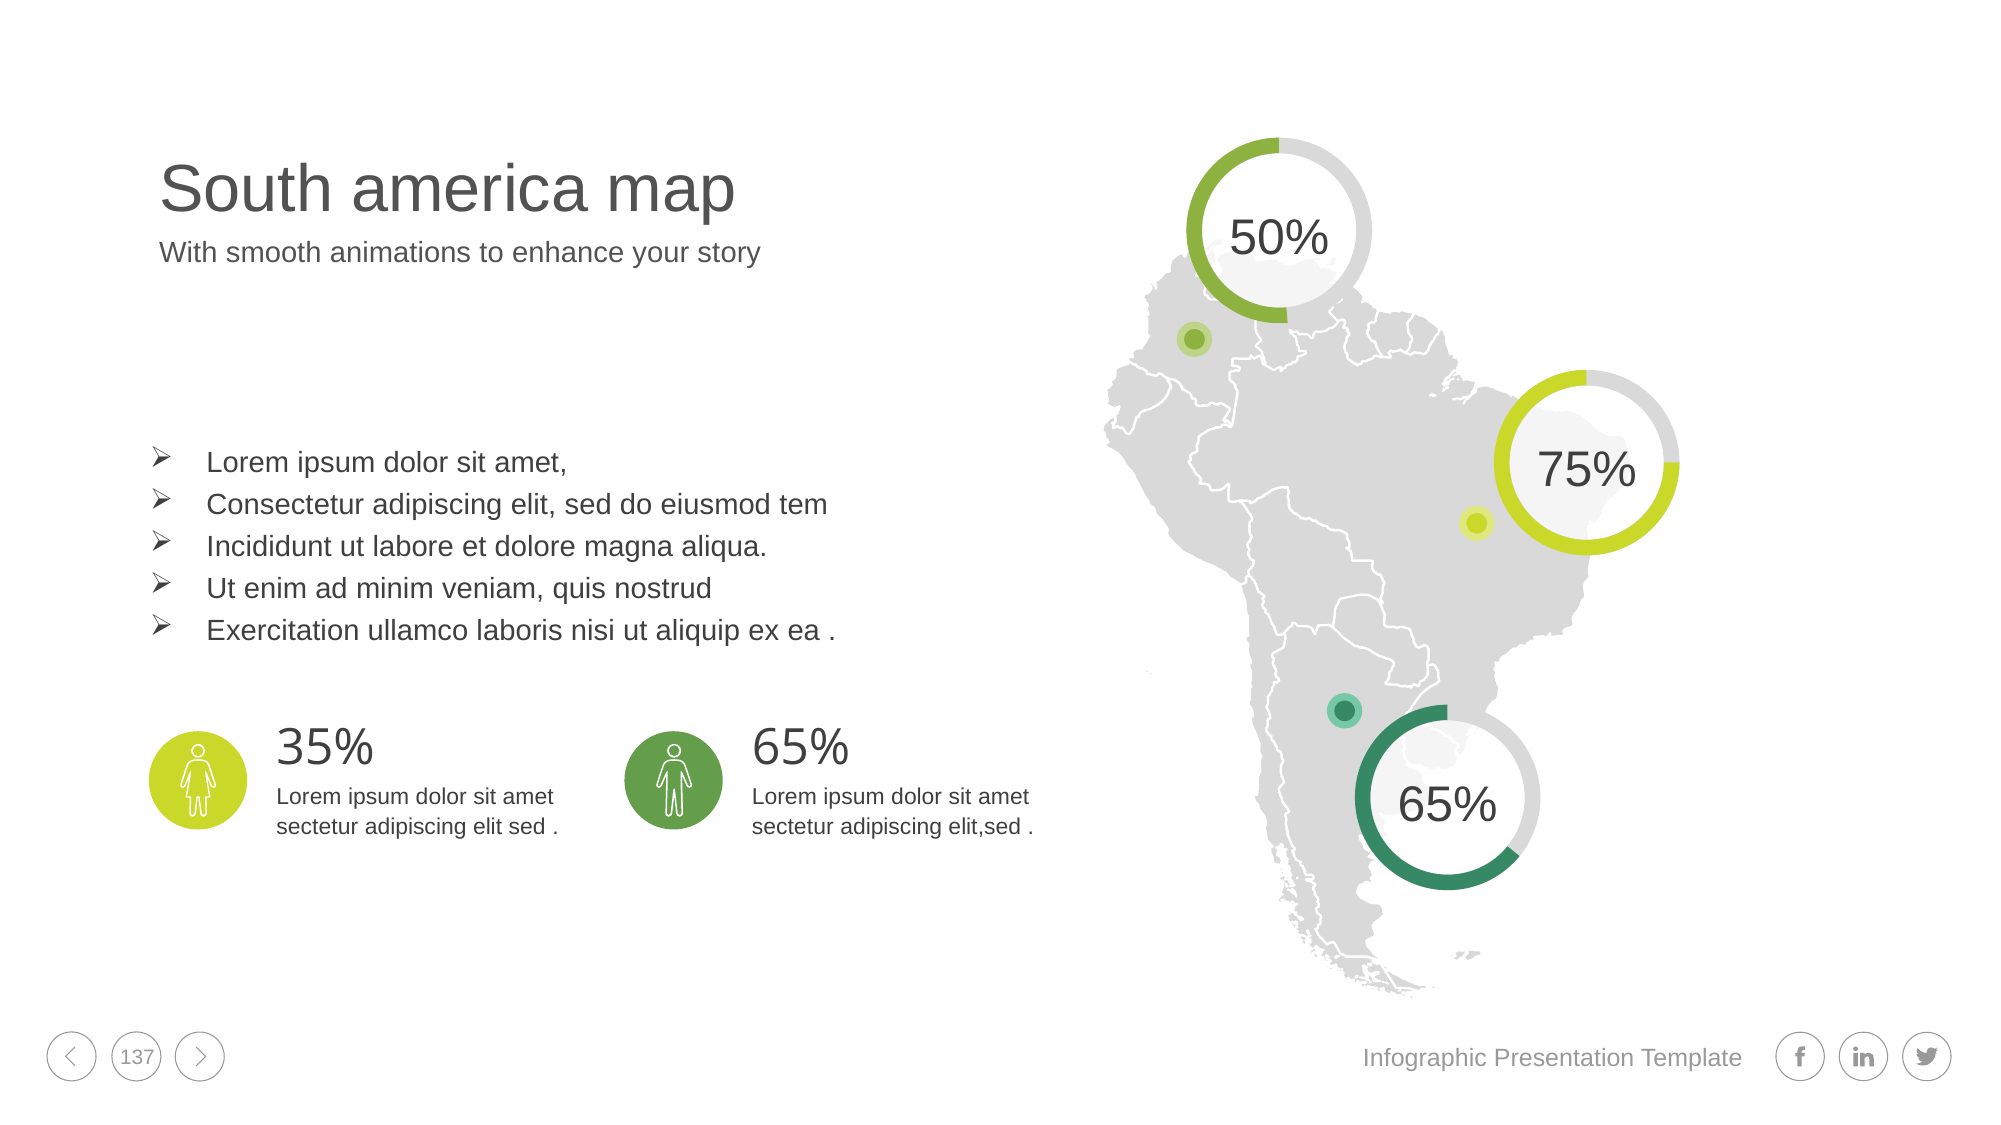

South america map
With smooth animations to enhance your story

50%

75%

65%

Lorem ipsum dolor sit amet,
Consectetur adipiscing elit, sed do eiusmod tem
Incididunt ut labore et dolore magna aliqua.
Ut enim ad minim veniam, quis nostrud
Exercitation ullamco laboris nisi ut aliquip ex ea .
35%
65%

Lorem ipsum dolor sit amet  sectetur adipiscing elit sed .
Lorem ipsum dolor sit amet sectetur adipiscing elit,sed .
137